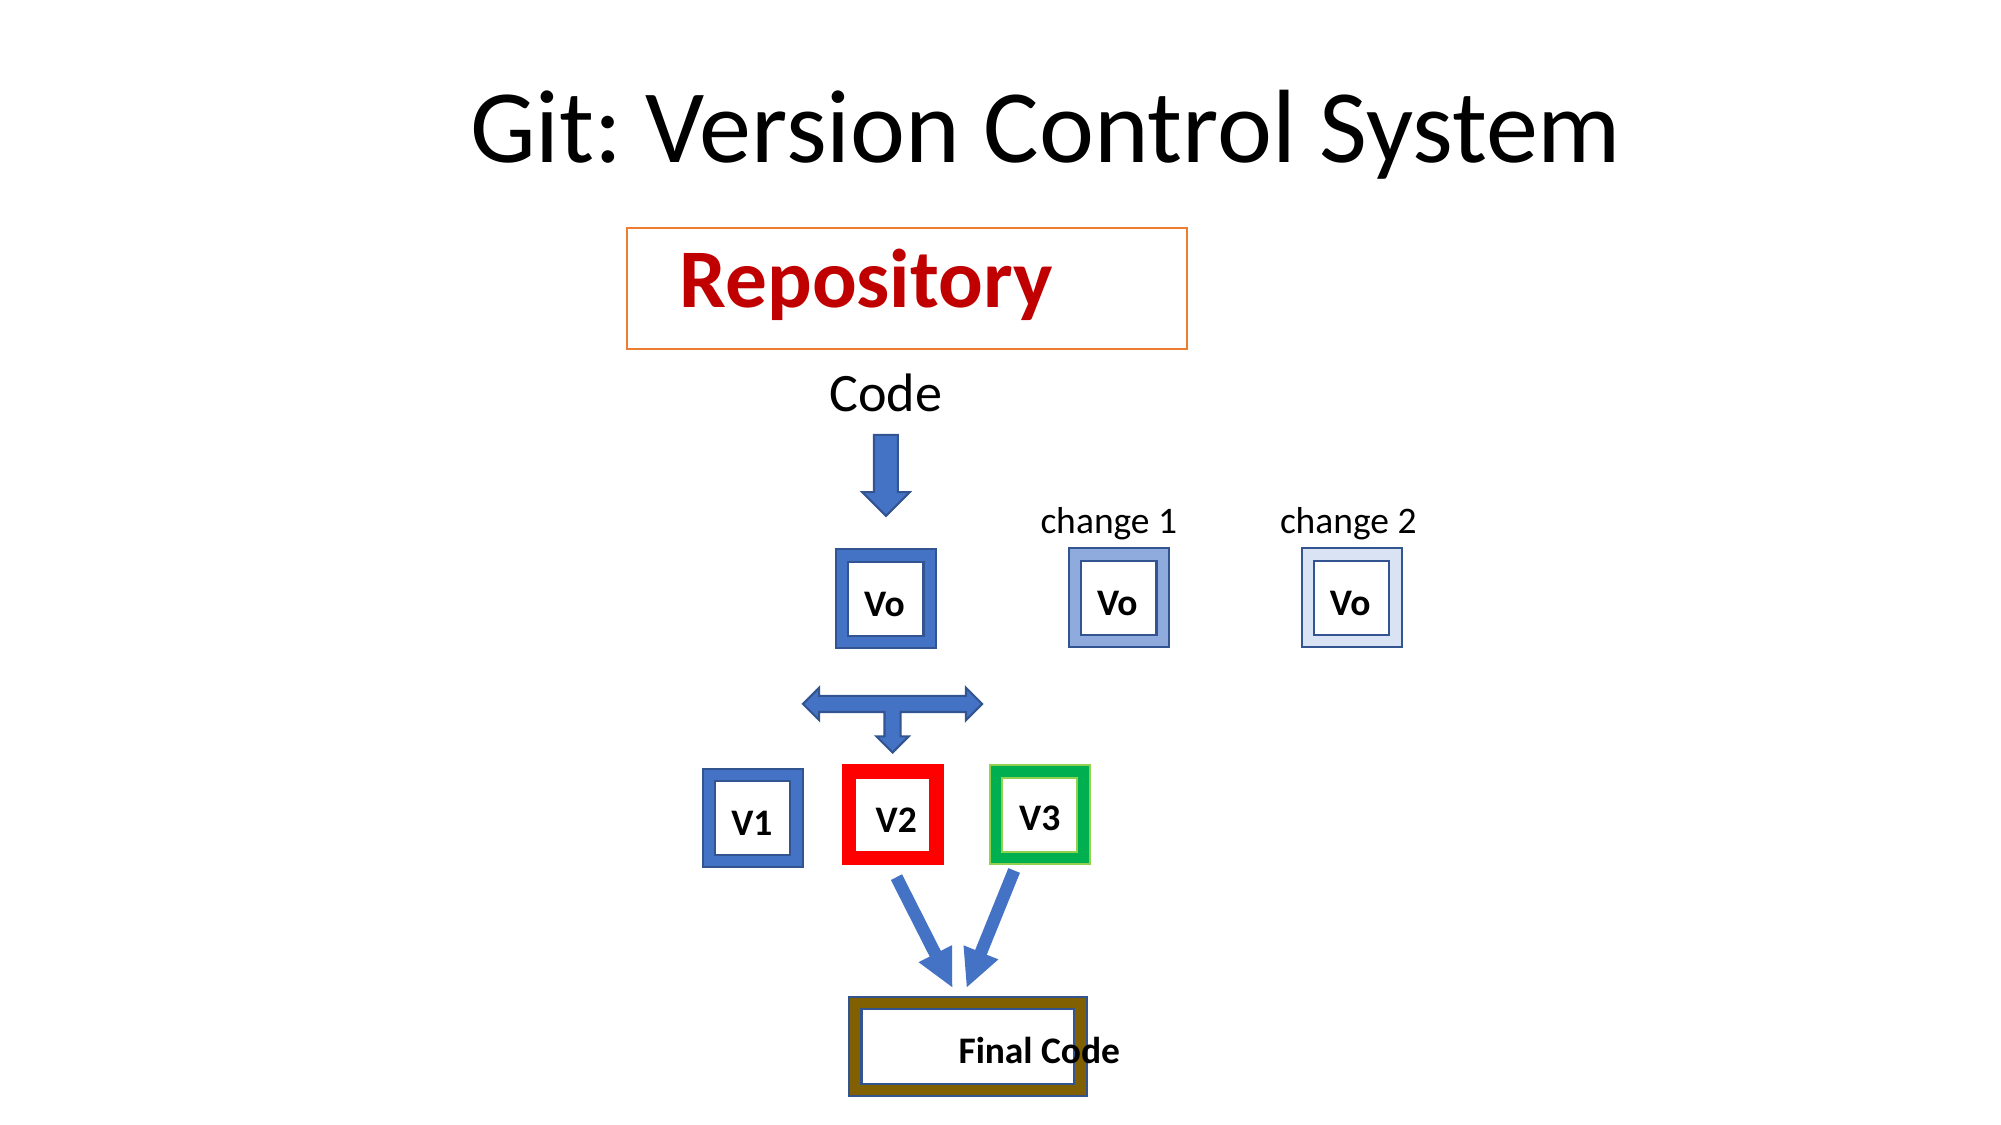

Git: Version Control System
  Repository
Code

change 1
change 2

Vo

Vo

Vo

V2

V1
V3

Final Code